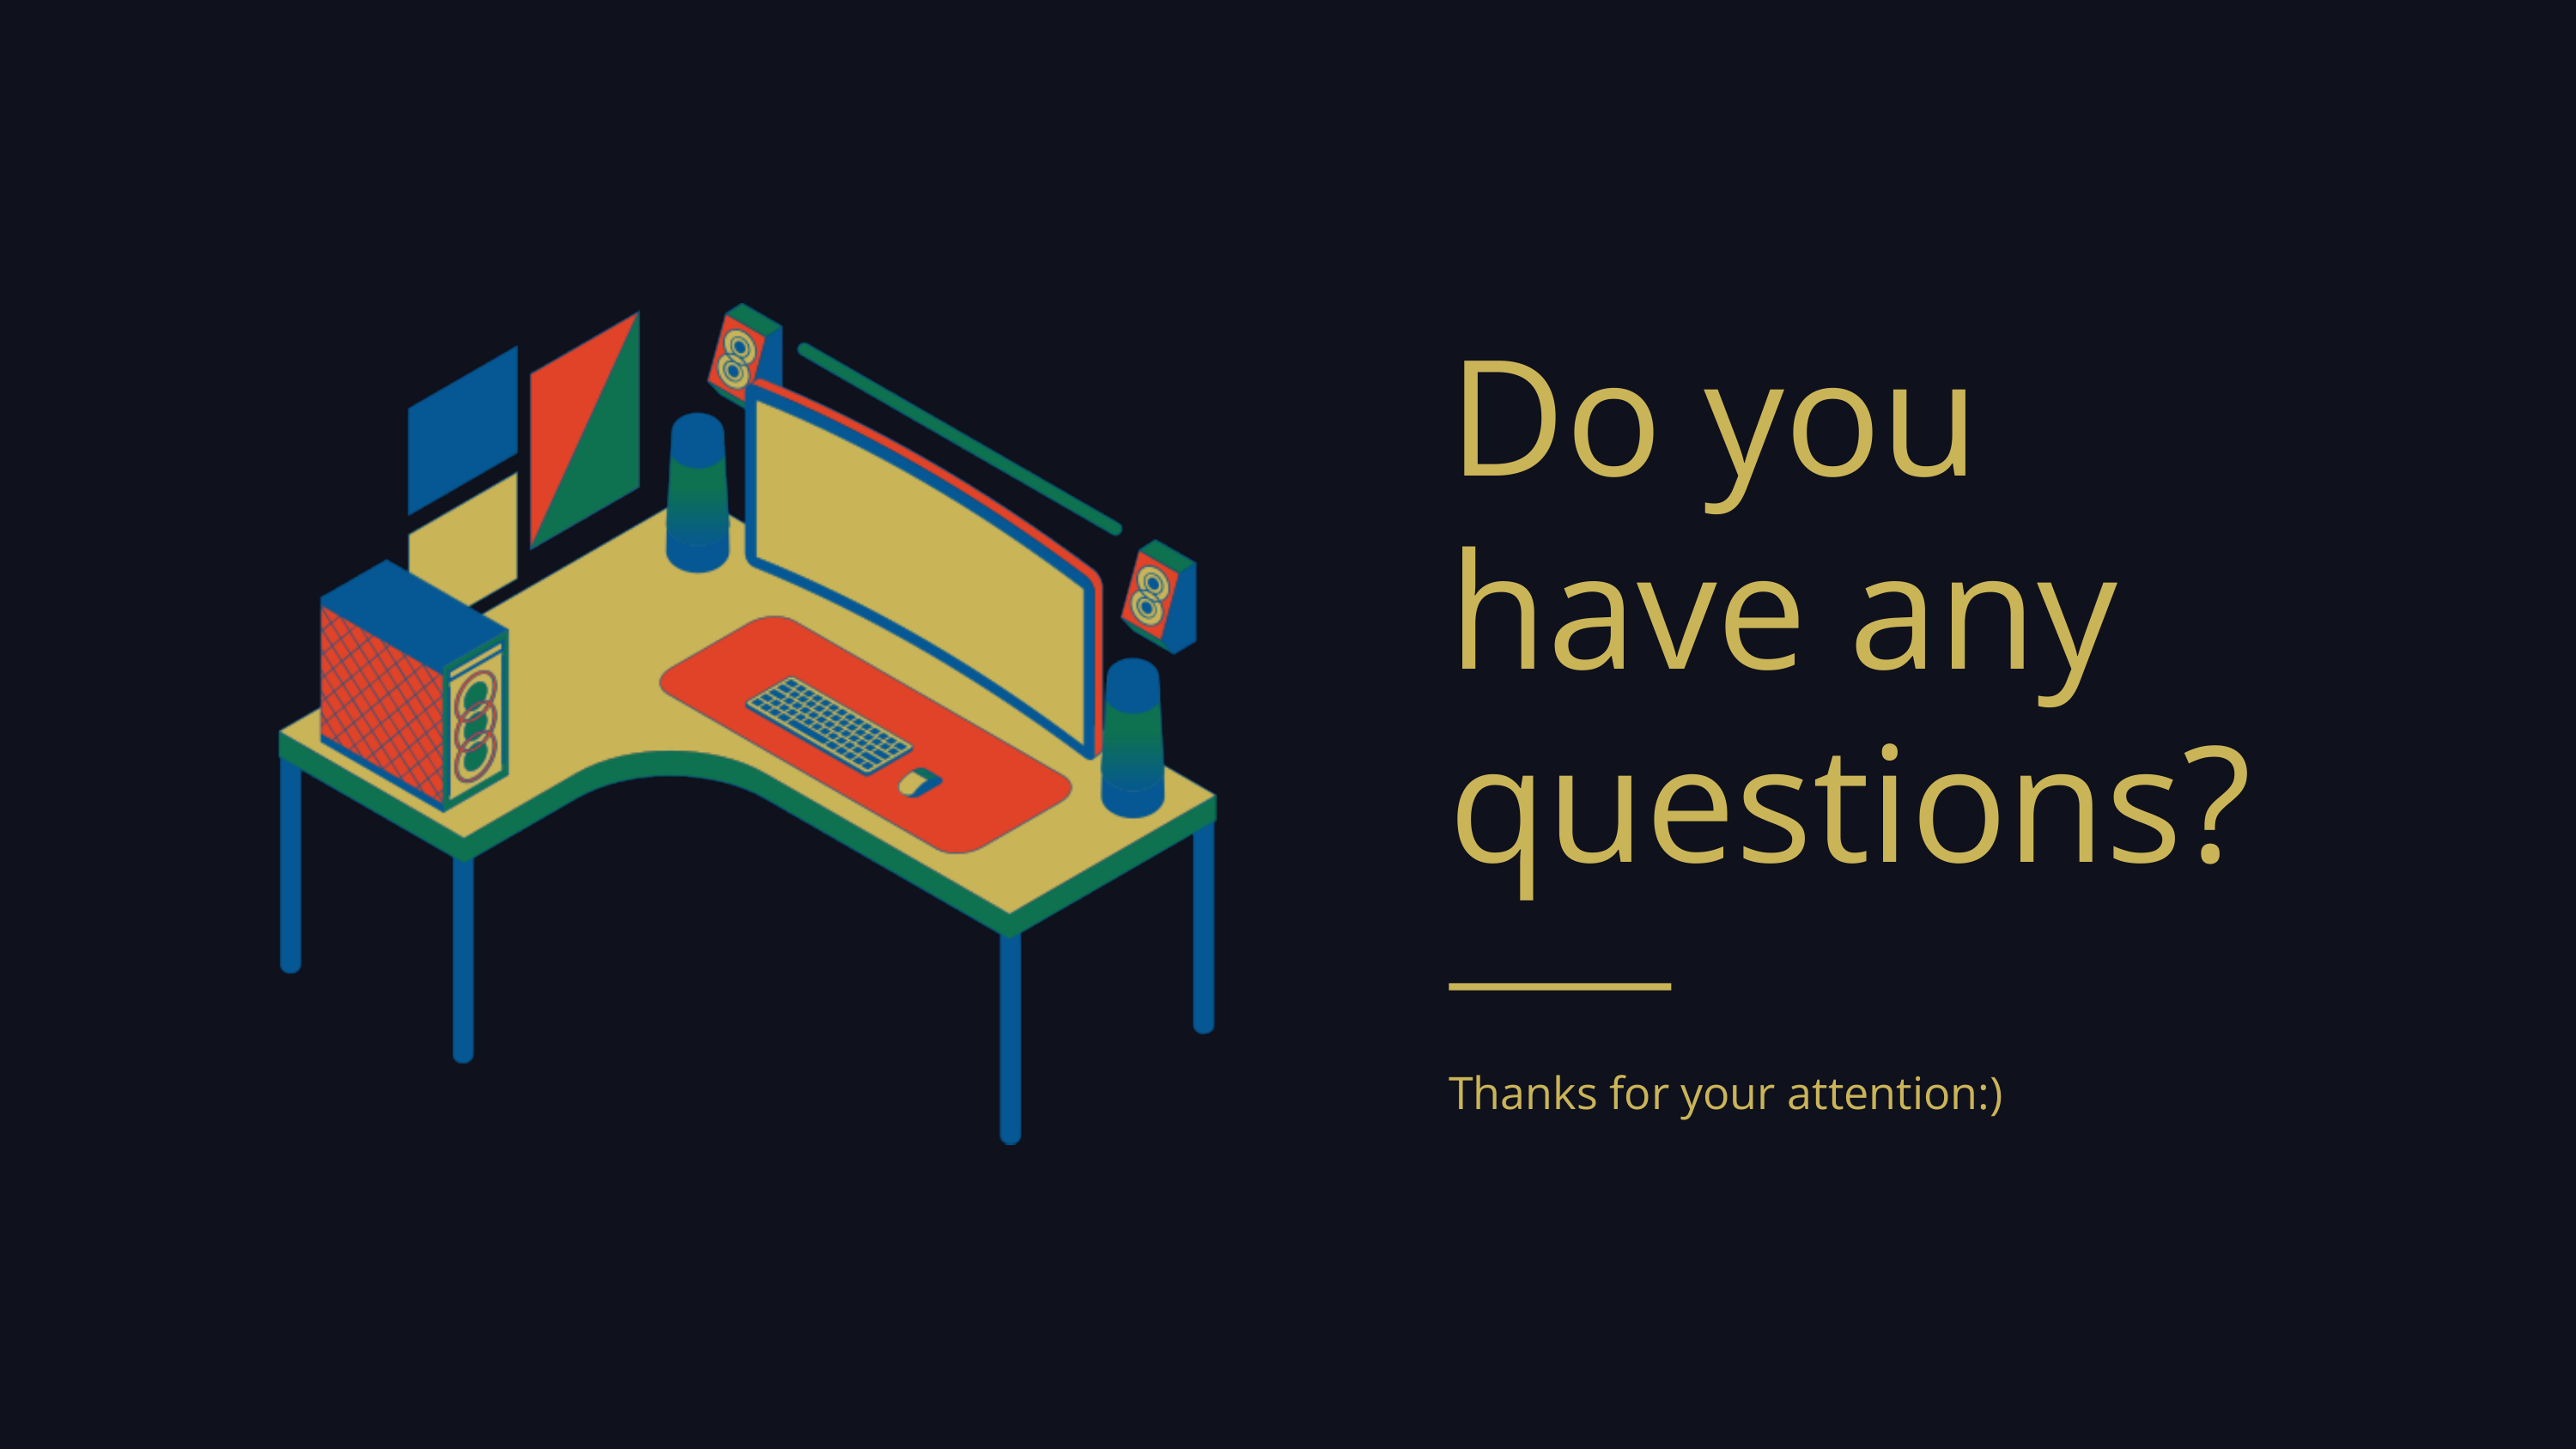

Do you have any questions?

Thanks for your attention:)